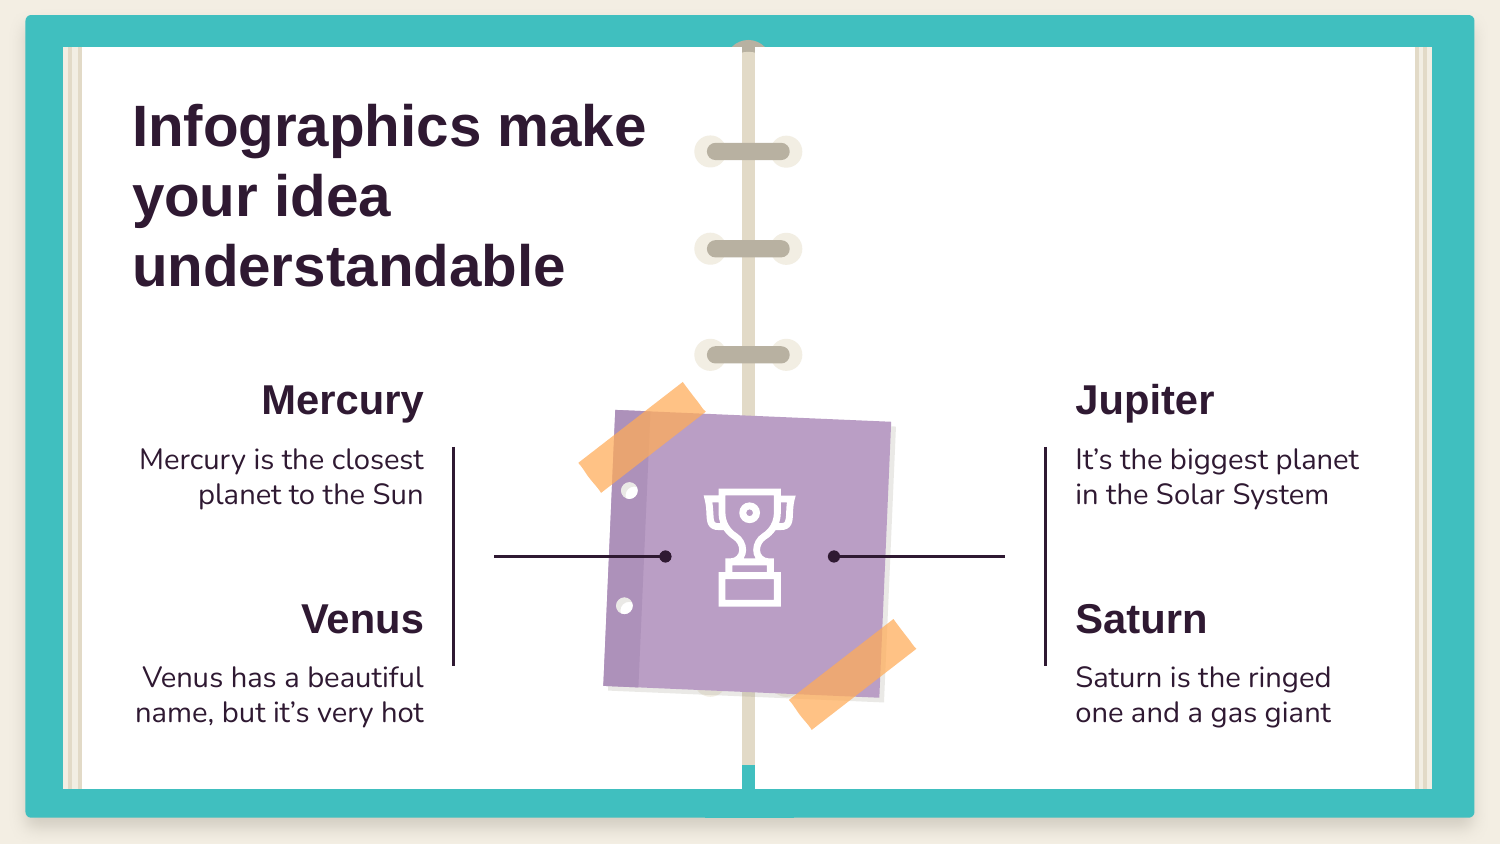

# Infographics make your idea understandable
Mercury
Jupiter

Mercury is the closest planet to the Sun
It’s the biggest planet in the Solar System

Venus
Saturn

Saturn is the ringed one and a gas giant
Venus has a beautiful name, but it’s very hot